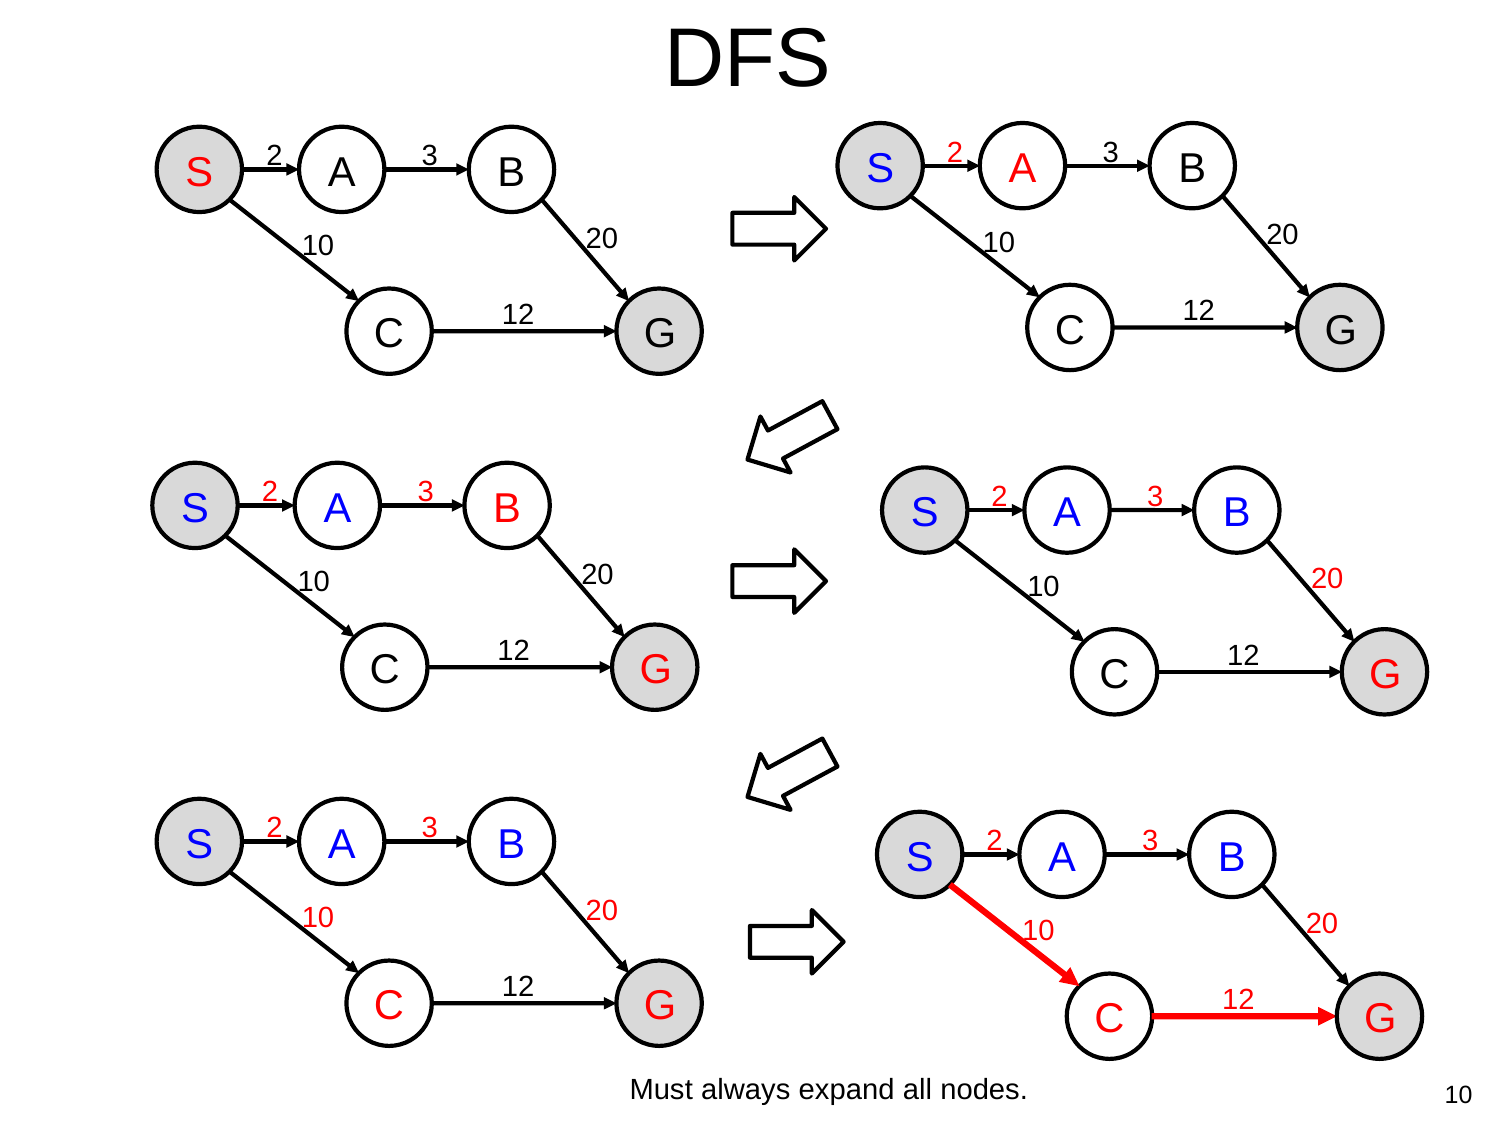

# DFS
S
A
B
2
3
20
10
12
C
G
S
A
B
2
3
20
10
12
C
G

S
A
B
2
3
20
10
12
C
G
S
A
B
2
3
20
10
12
C
G

S
A
B
2
3
20
10
12
C
G
S
A
B
2
3
20
10
12
C
G

Must always expand all nodes.
10